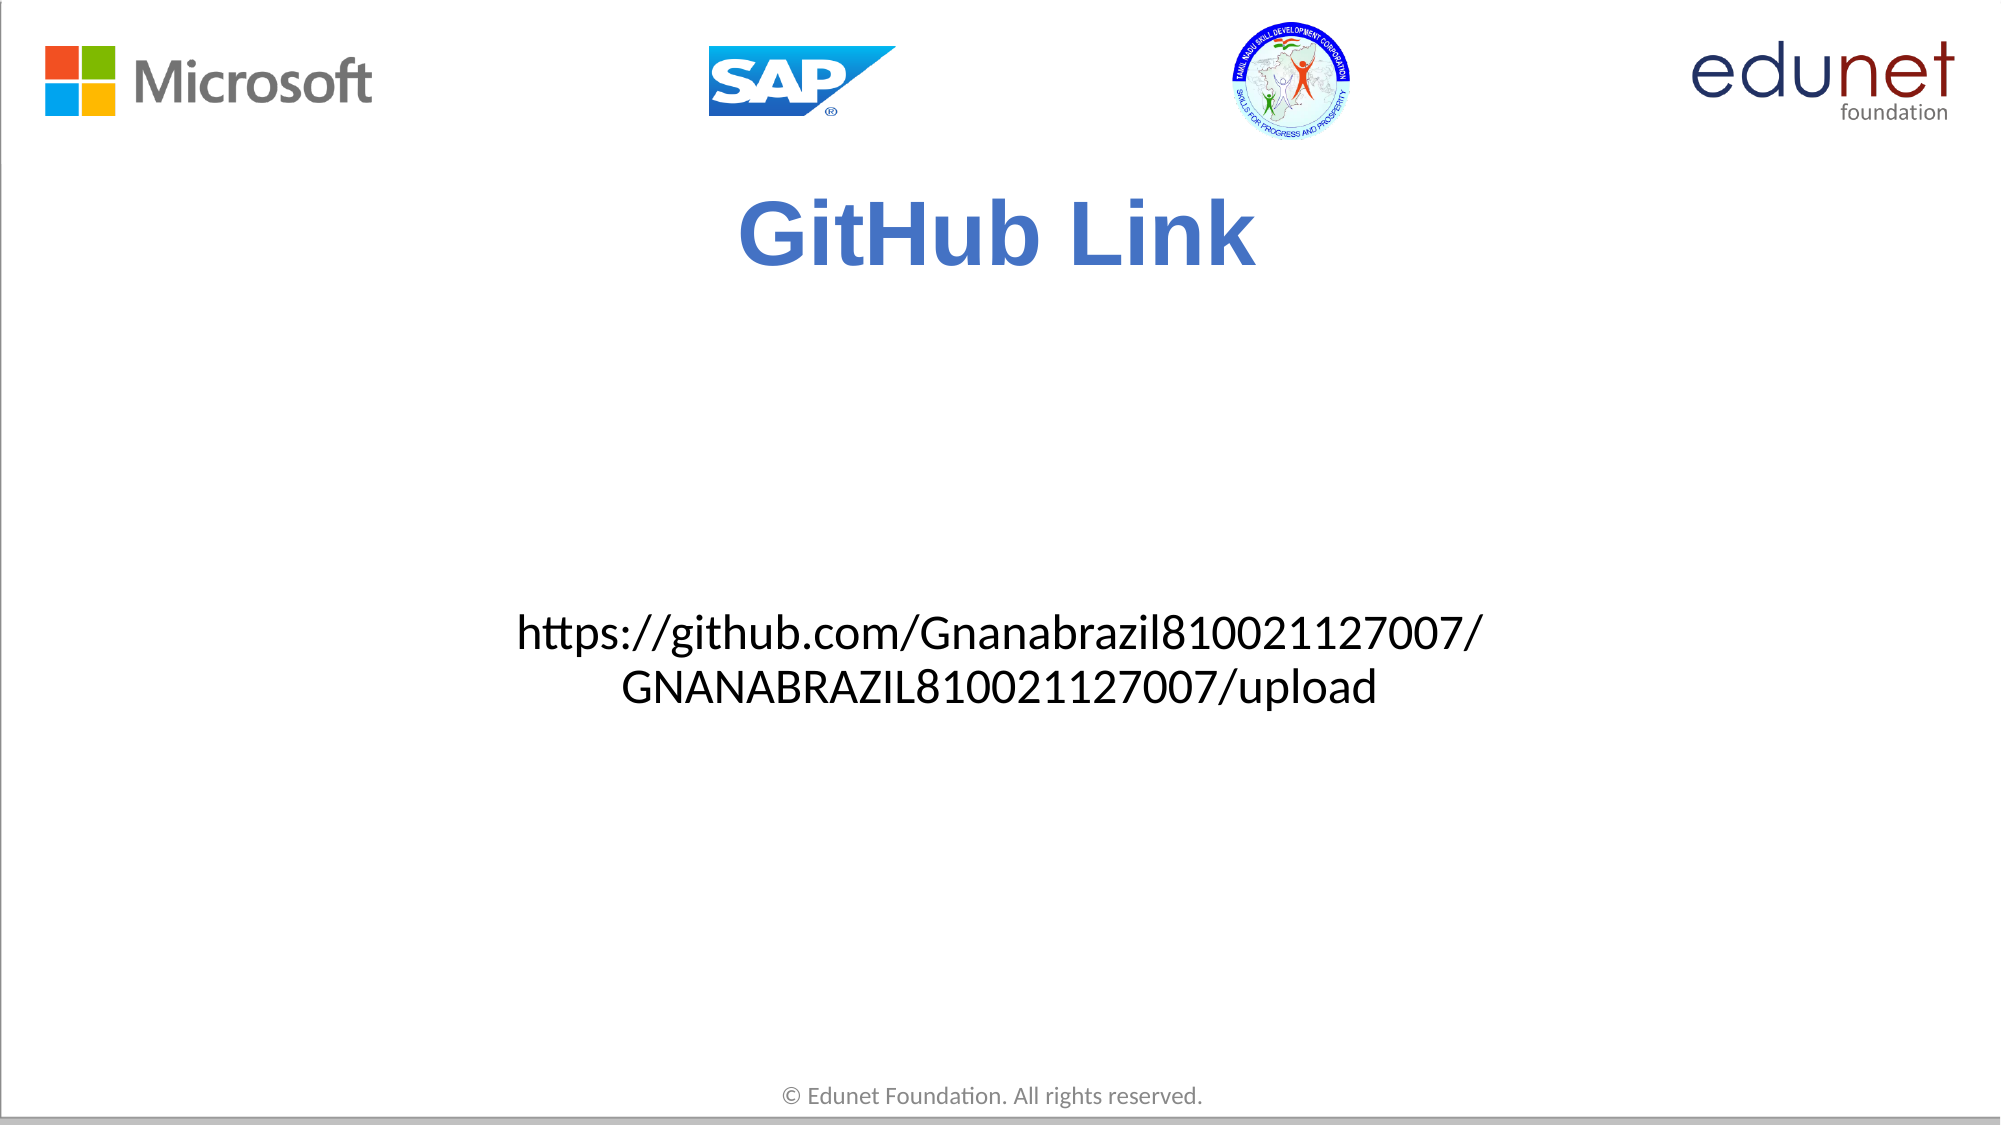

# GitHub Link
https://github.com/Gnanabrazil810021127007/GNANABRAZIL810021127007/upload
© Edunet Foundation. All rights reserved.